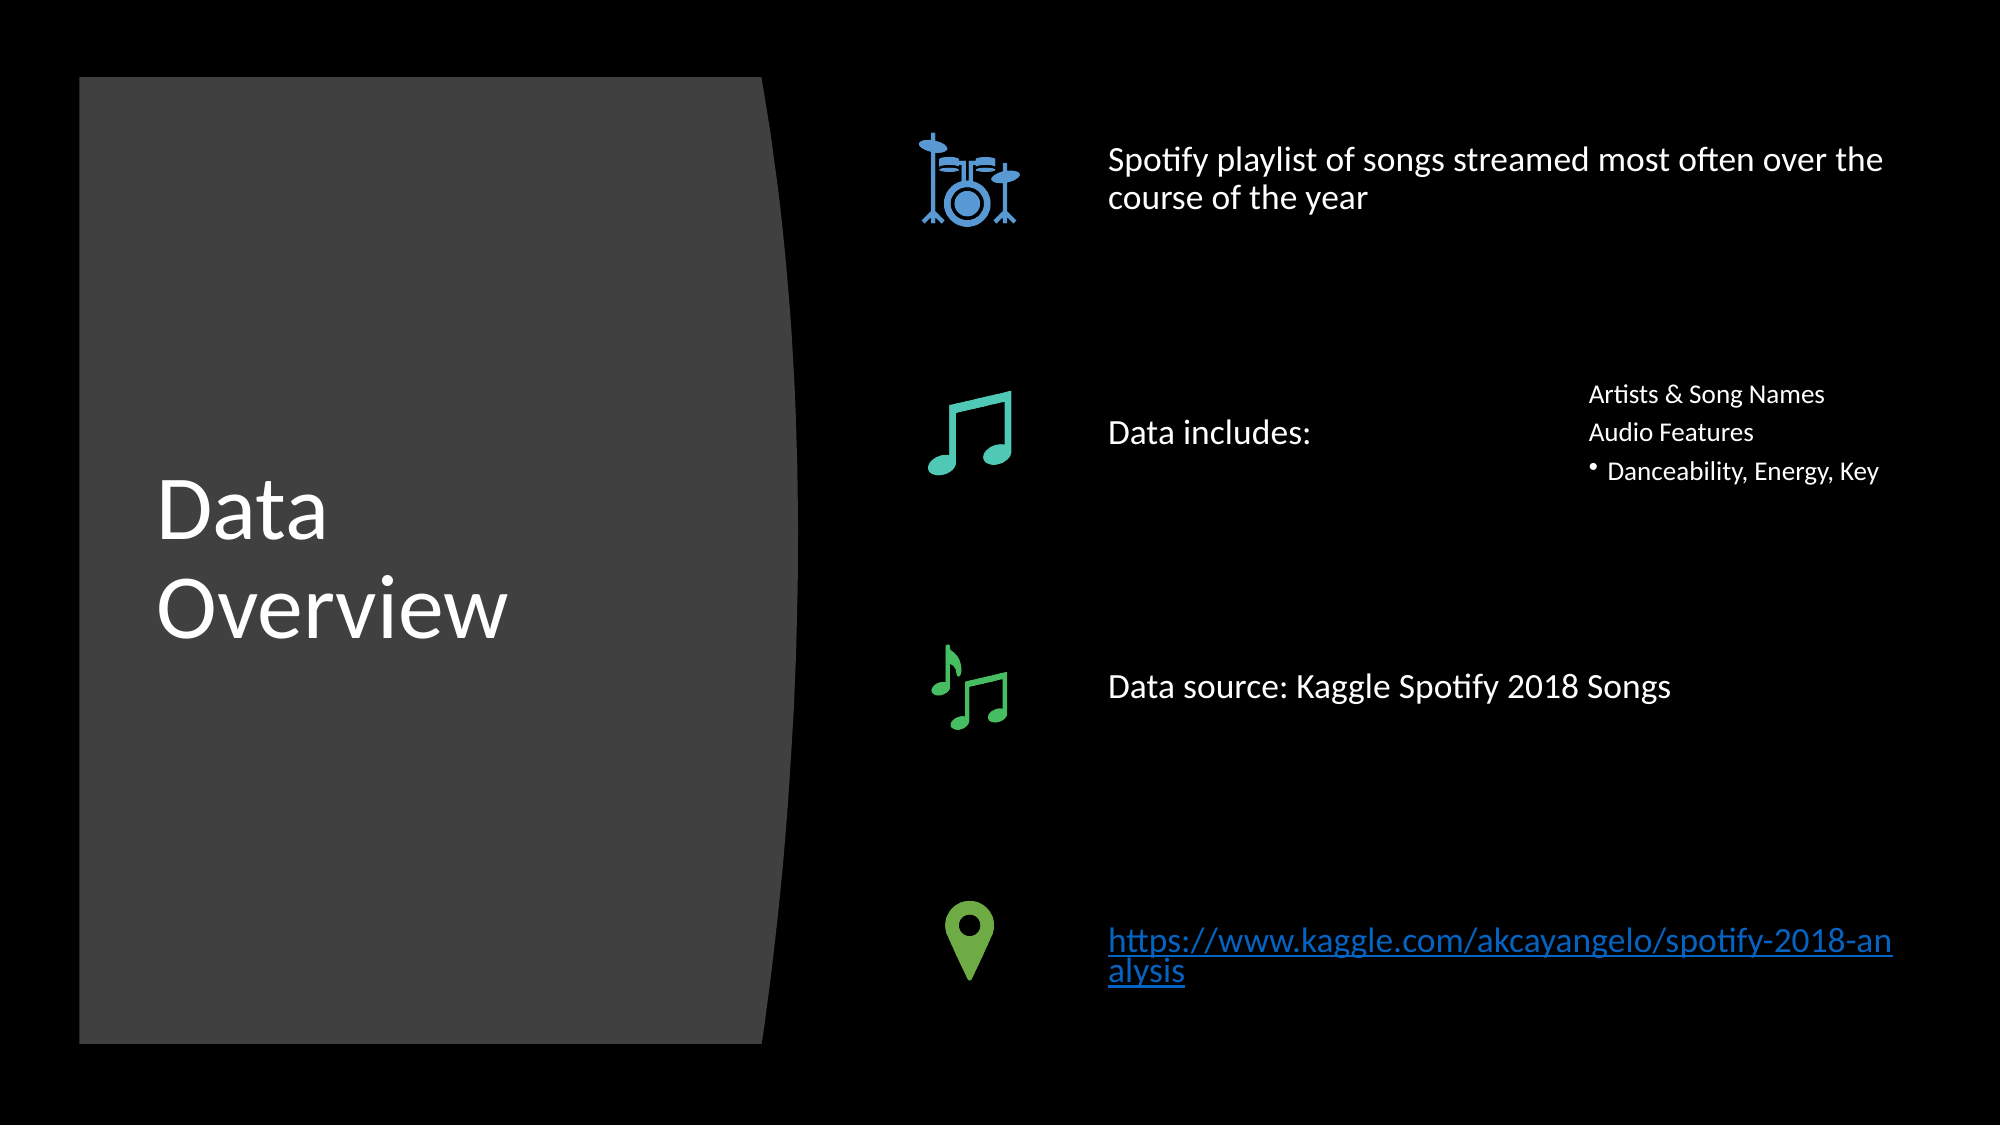

Spotify playlist of songs streamed most often over the course of the year
Data includes:
Artists & Song Names
Audio Features
Danceability, Energy, Key
Data source: Kaggle Spotify 2018 Songs
https://www.kaggle.com/akcayangelo/spotify-2018-analysis

# Data Overview